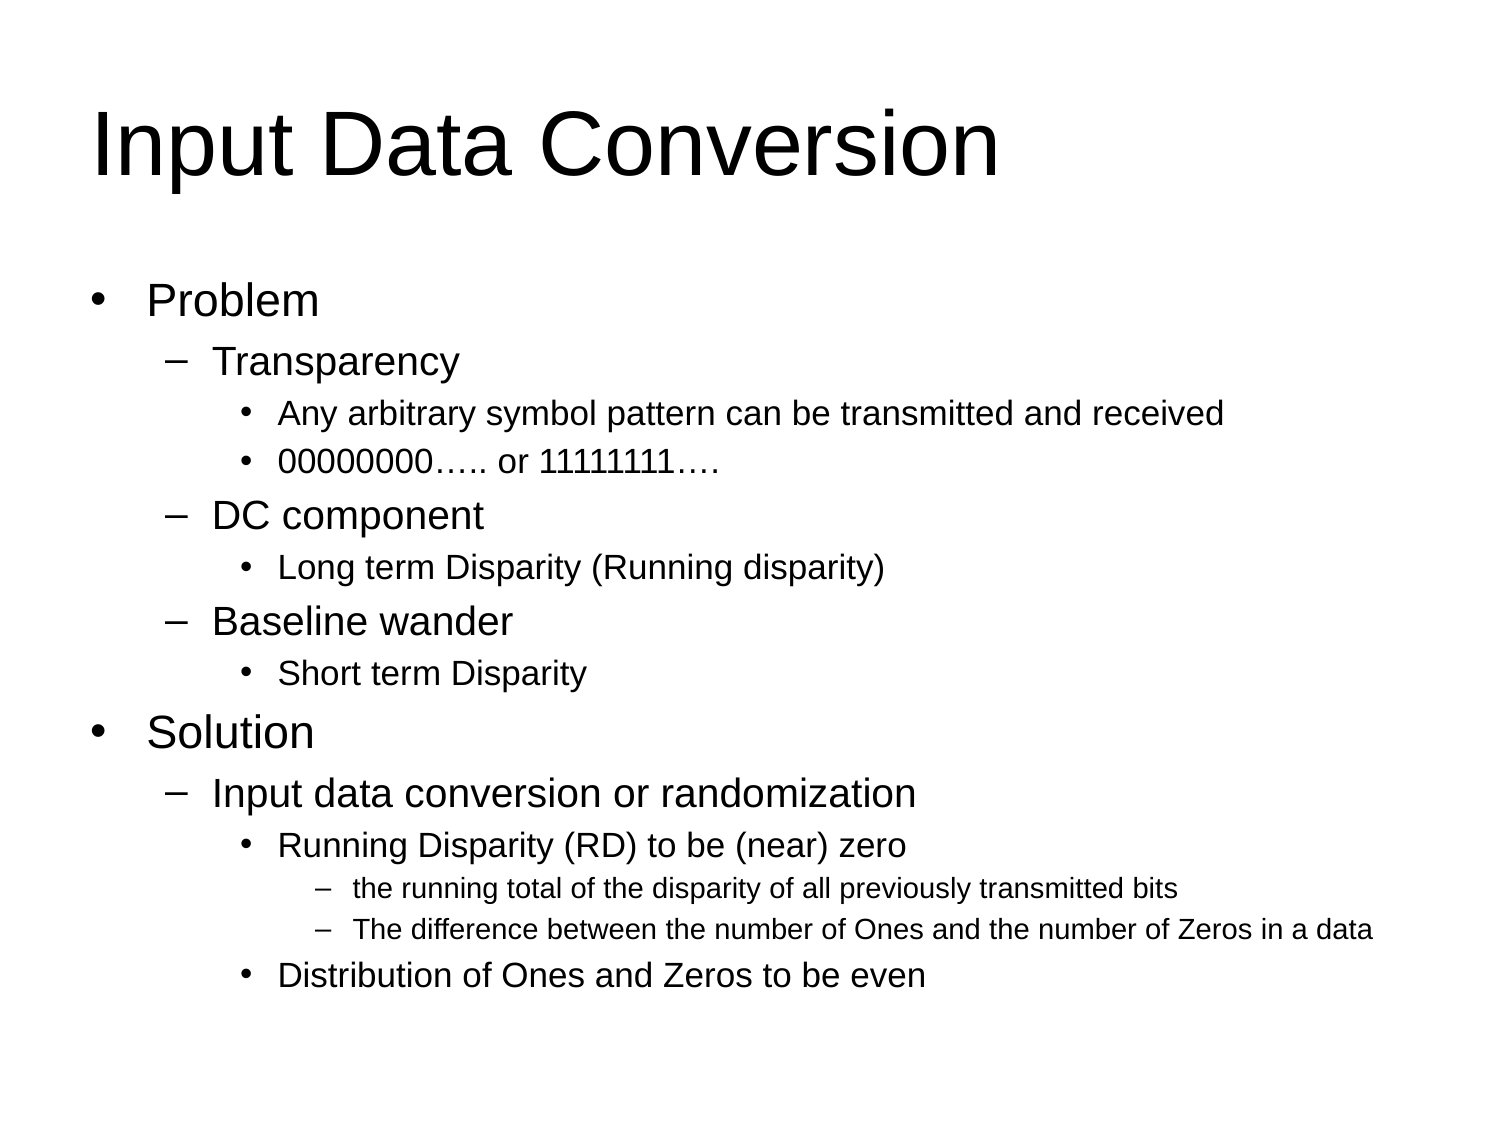

# Input Data Conversion
Problem
Transparency
Any arbitrary symbol pattern can be transmitted and received
00000000….. or 11111111….
DC component
Long term Disparity (Running disparity)
Baseline wander
Short term Disparity
Solution
Input data conversion or randomization
Running Disparity (RD) to be (near) zero
the running total of the disparity of all previously transmitted bits
The difference between the number of Ones and the number of Zeros in a data
Distribution of Ones and Zeros to be even